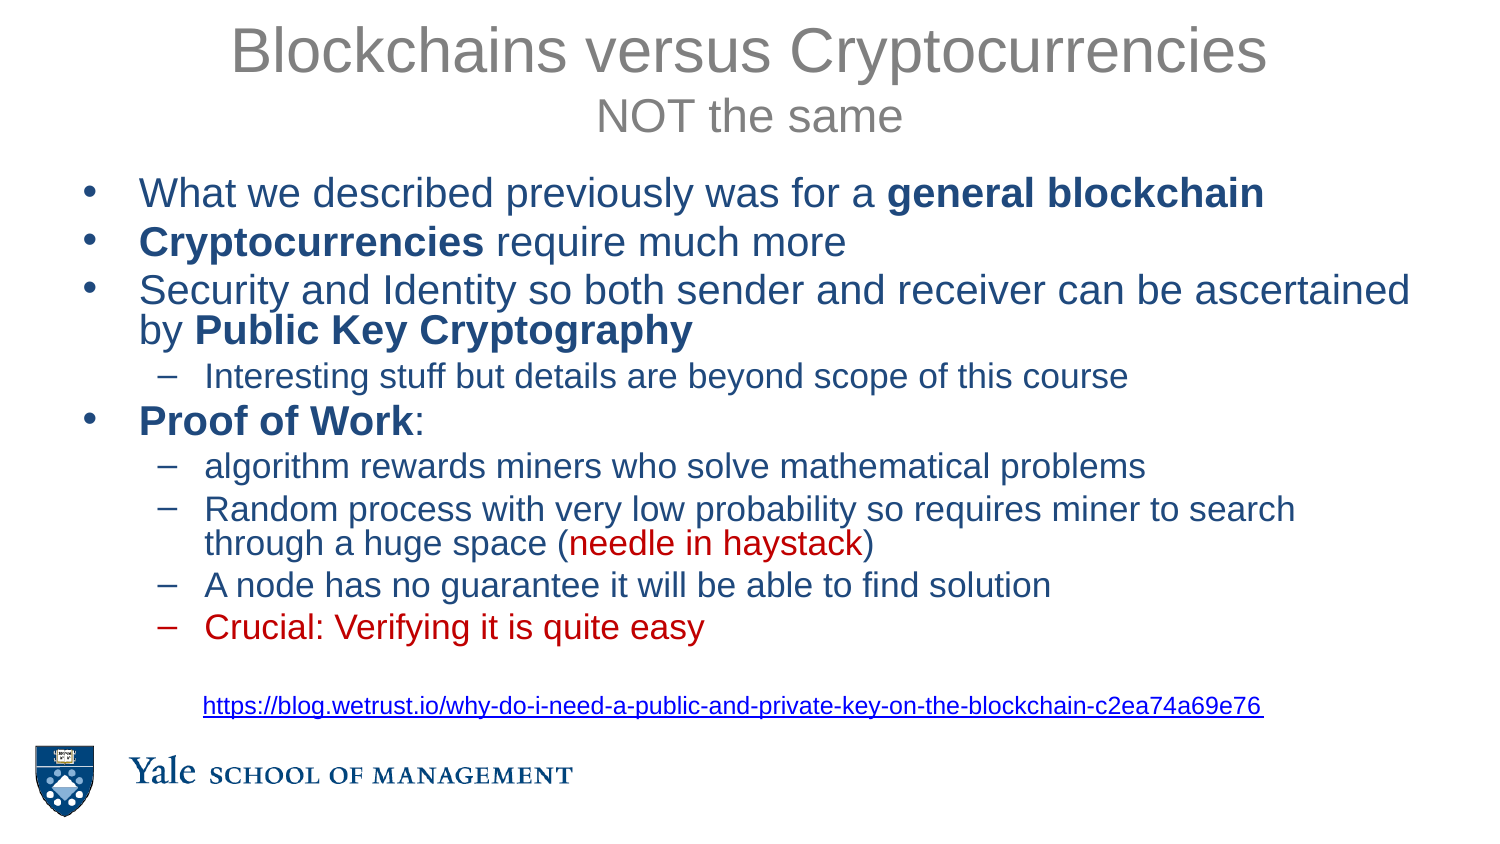

# Blockchains versus Cryptocurrencies NOT the same
What we described previously was for a general blockchain
Cryptocurrencies require much more
Security and Identity so both sender and receiver can be ascertained by Public Key Cryptography
Interesting stuff but details are beyond scope of this course
Proof of Work:
algorithm rewards miners who solve mathematical problems
Random process with very low probability so requires miner to search through a huge space (needle in haystack)
A node has no guarantee it will be able to find solution
Crucial: Verifying it is quite easy
https://blog.wetrust.io/why-do-i-need-a-public-and-private-key-on-the-blockchain-c2ea74a69e76
24